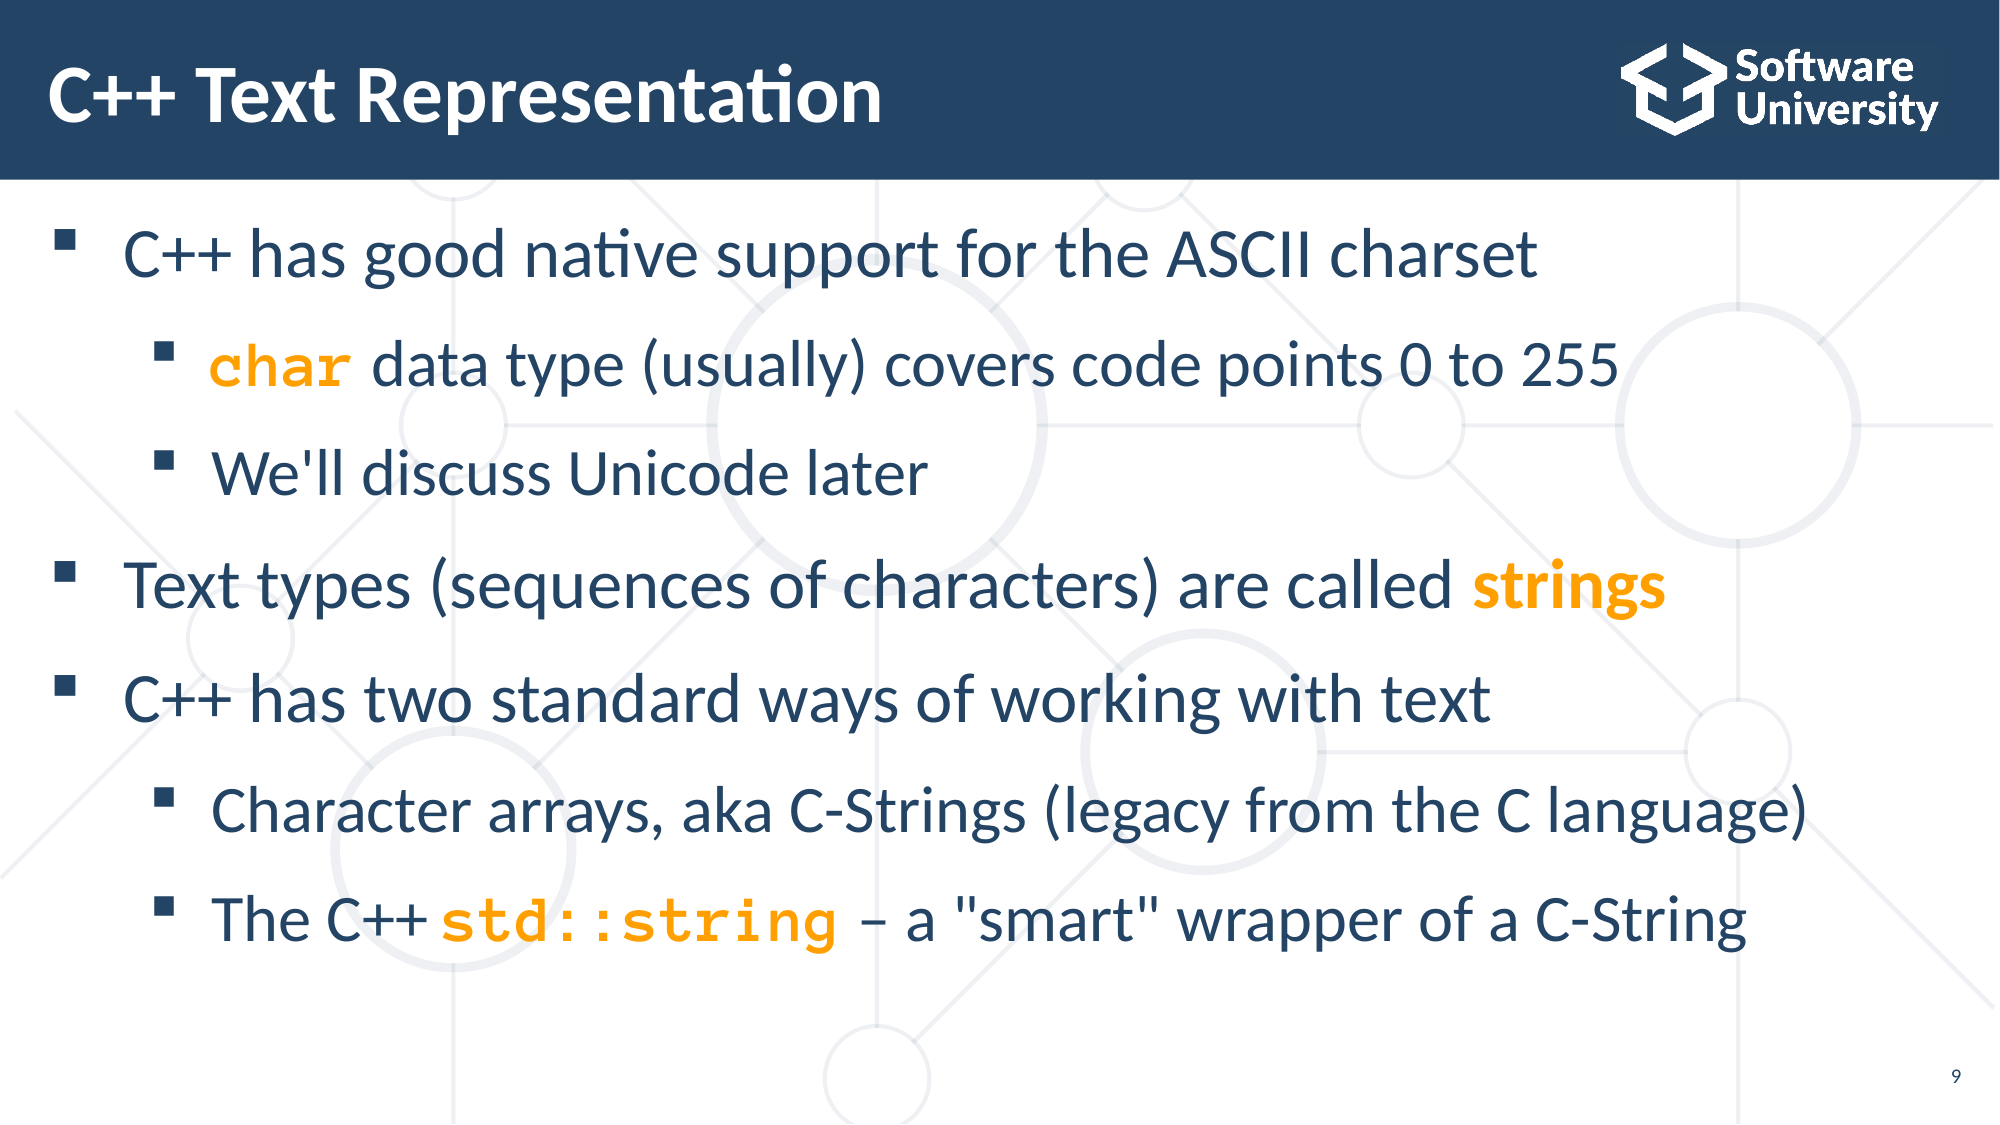

# C++ Text Representation
C++ has good native support for the ASCII charset
char data type (usually) covers code points 0 to 255
We'll discuss Unicode later
Text types (sequences of characters) are called strings
C++ has two standard ways of working with text
Character arrays, aka C-Strings (legacy from the C language)
The C++ std::string – a "smart" wrapper of a C-String

9